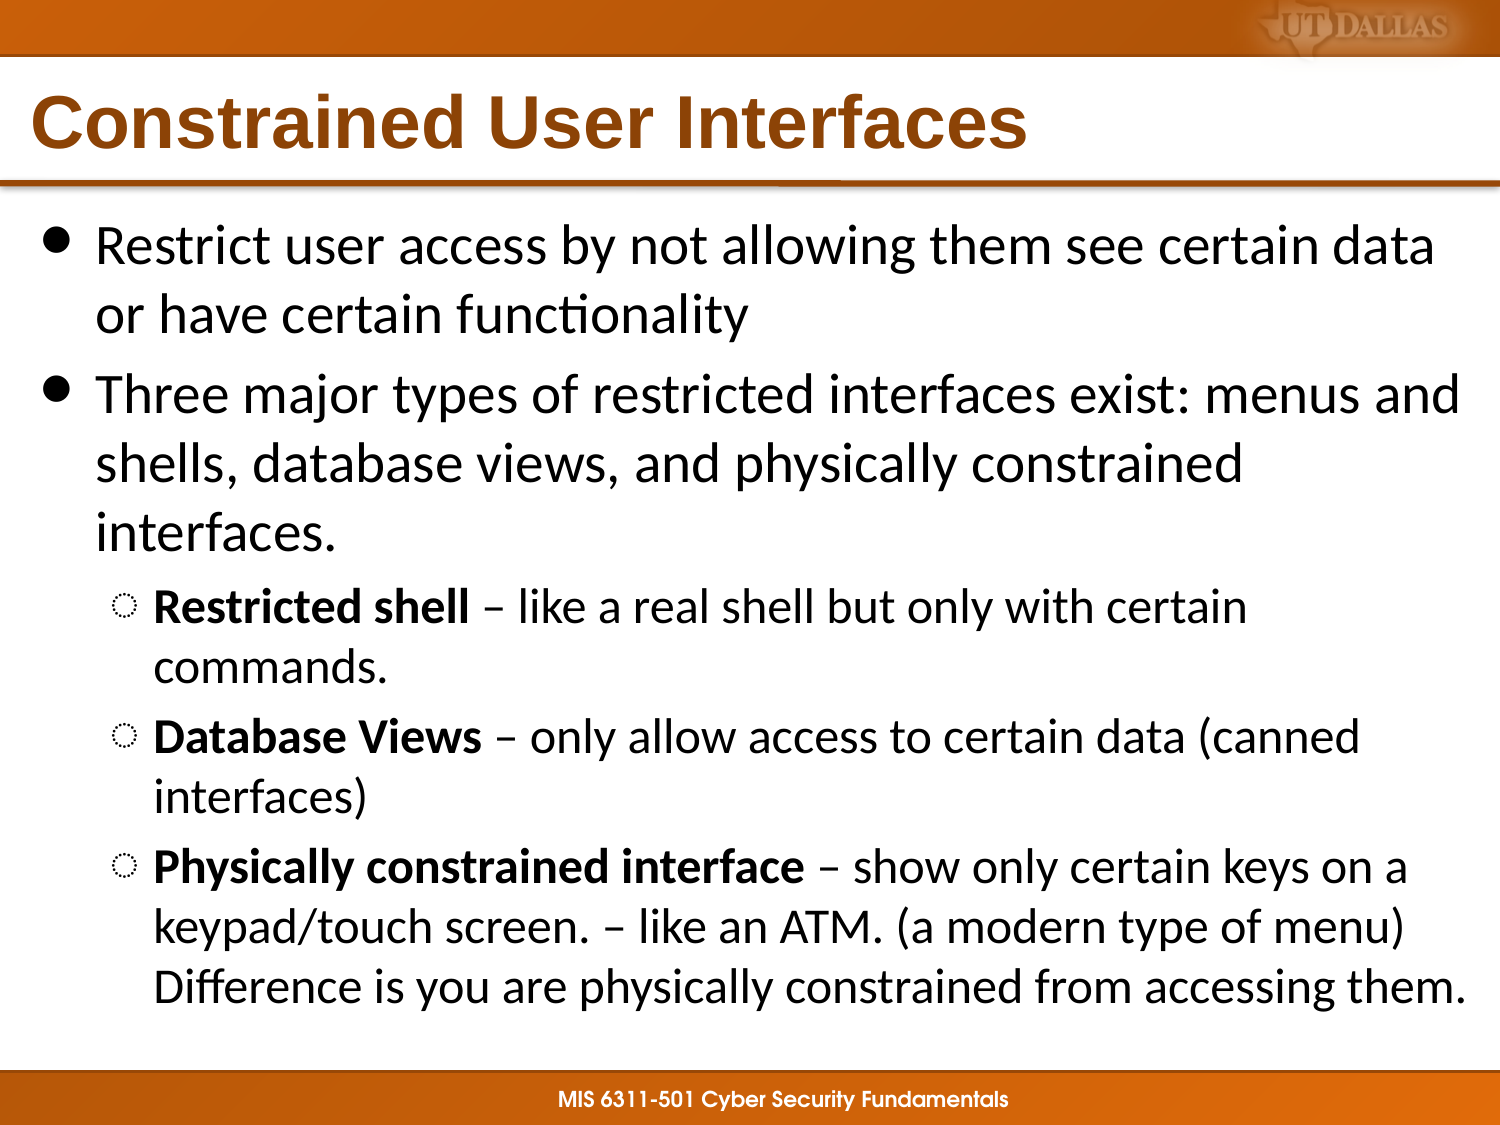

# Constrained User Interfaces
Restrict user access by not allowing them see certain data or have certain functionality
Three major types of restricted interfaces exist: menus and shells, database views, and physically constrained interfaces.
Restricted shell – like a real shell but only with certain commands.
Database Views – only allow access to certain data (canned interfaces)
Physically constrained interface – show only certain keys on a keypad/touch screen. – like an ATM. (a modern type of menu) Difference is you are physically constrained from accessing them.